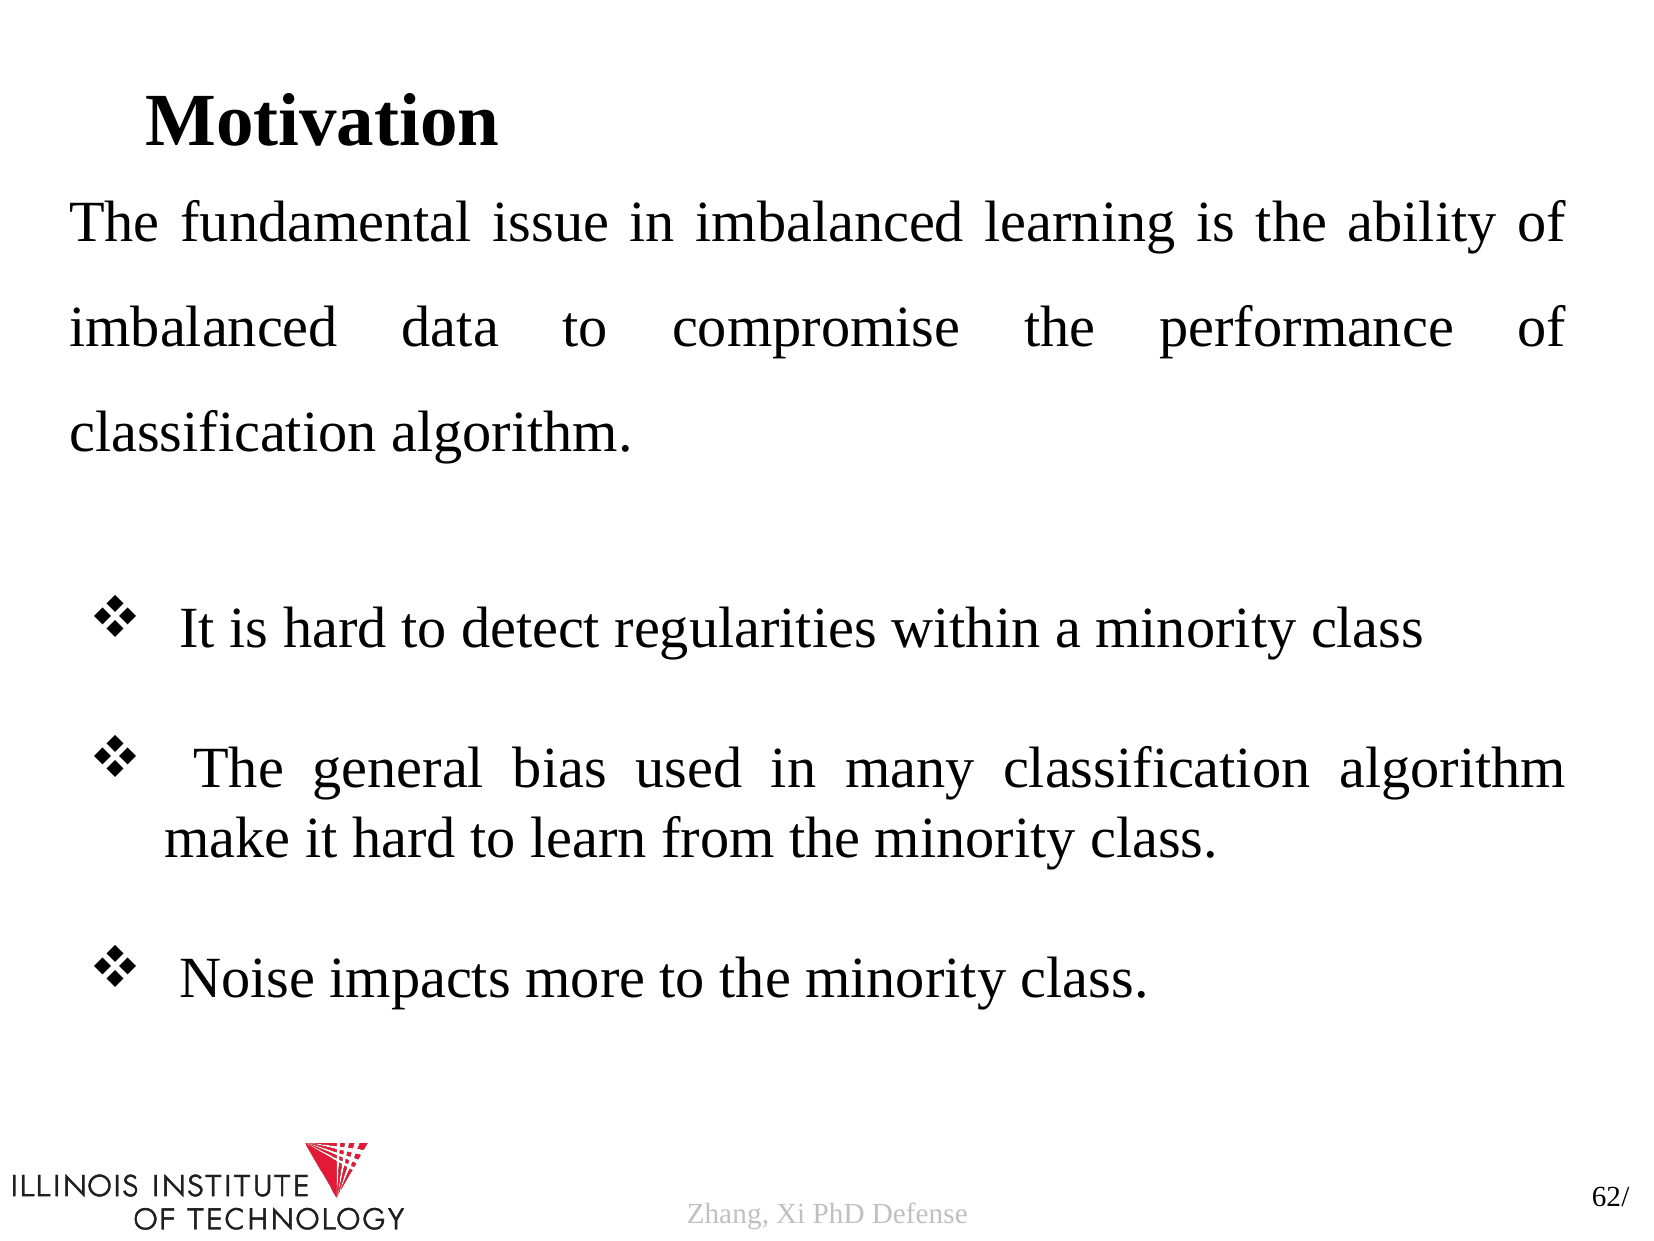

Motivation
The fundamental issue in imbalanced learning is the ability of imbalanced data to compromise the performance of classification algorithm.
 It is hard to detect regularities within a minority class

 The general bias used in many classification algorithm make it hard to learn from the minority class.

 Noise impacts more to the minority class.

62/
Zhang, Xi PhD Defense